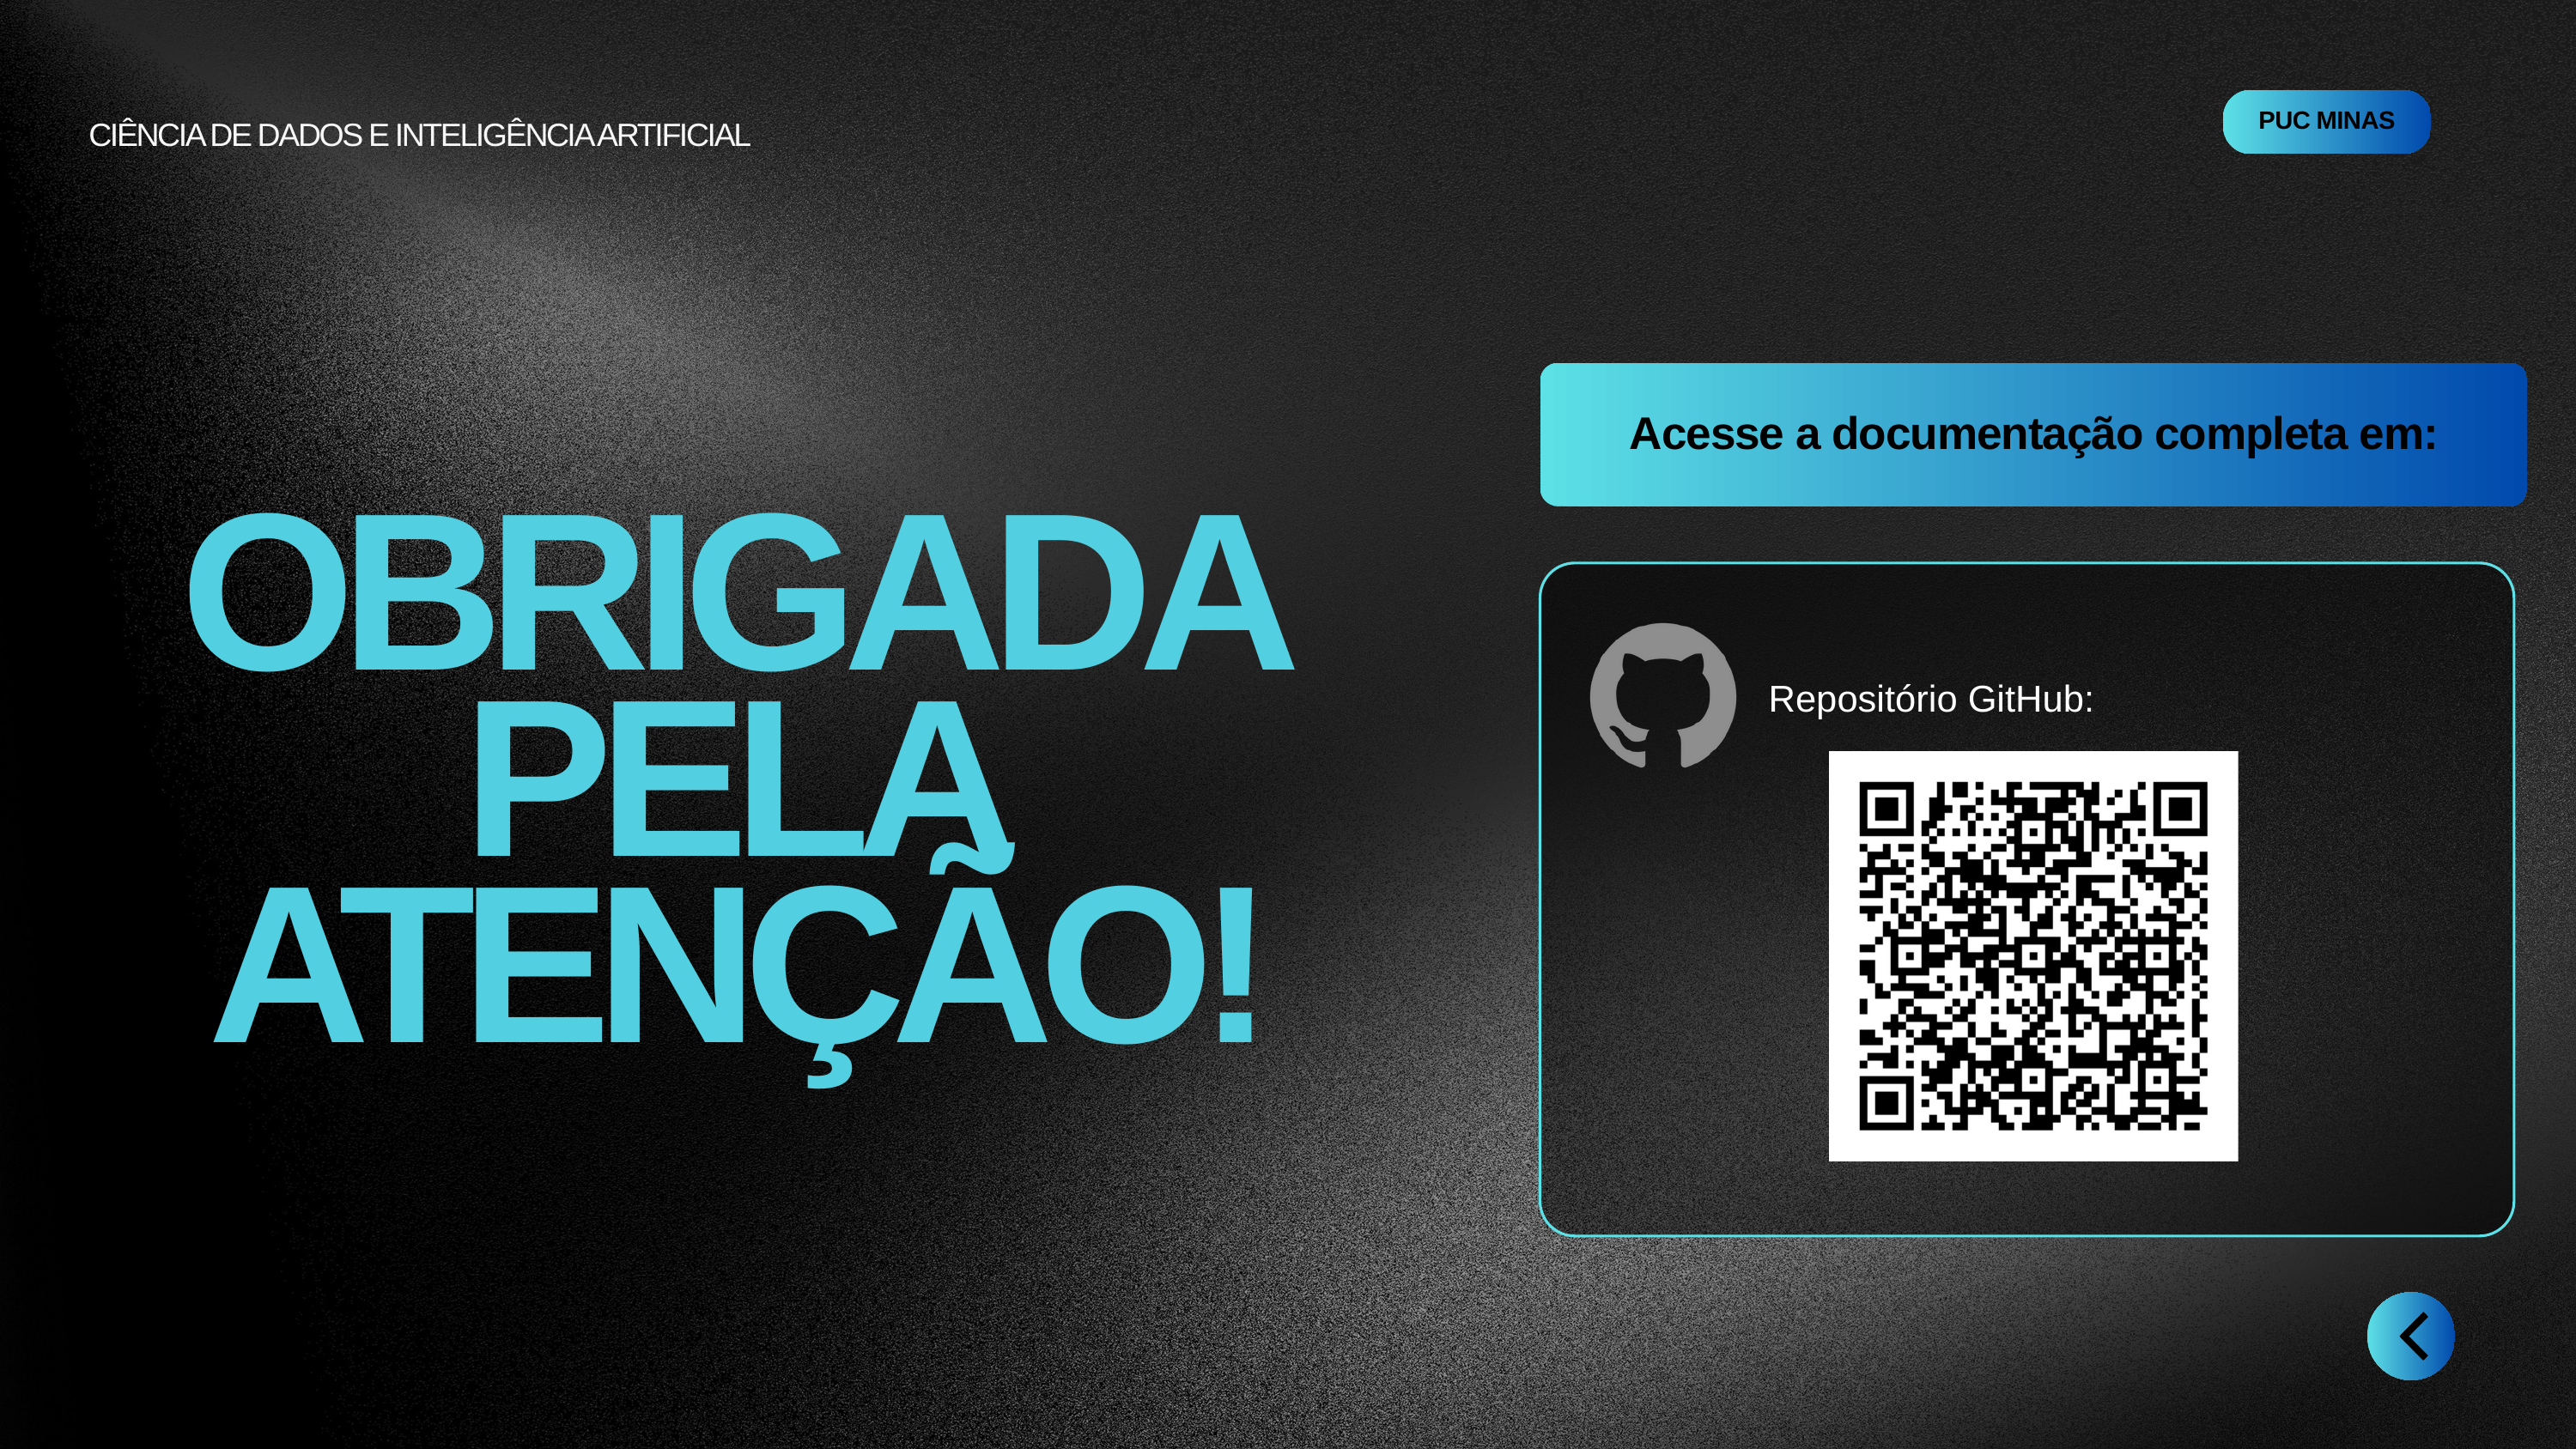

CIÊNCIA DE DADOS E INTELIGÊNCIA ARTIFICIAL

PUC MINAS

Acesse a documentação completa em:
OBRIGADA
PELA
ATENÇÃO!

Repositório GitHub: